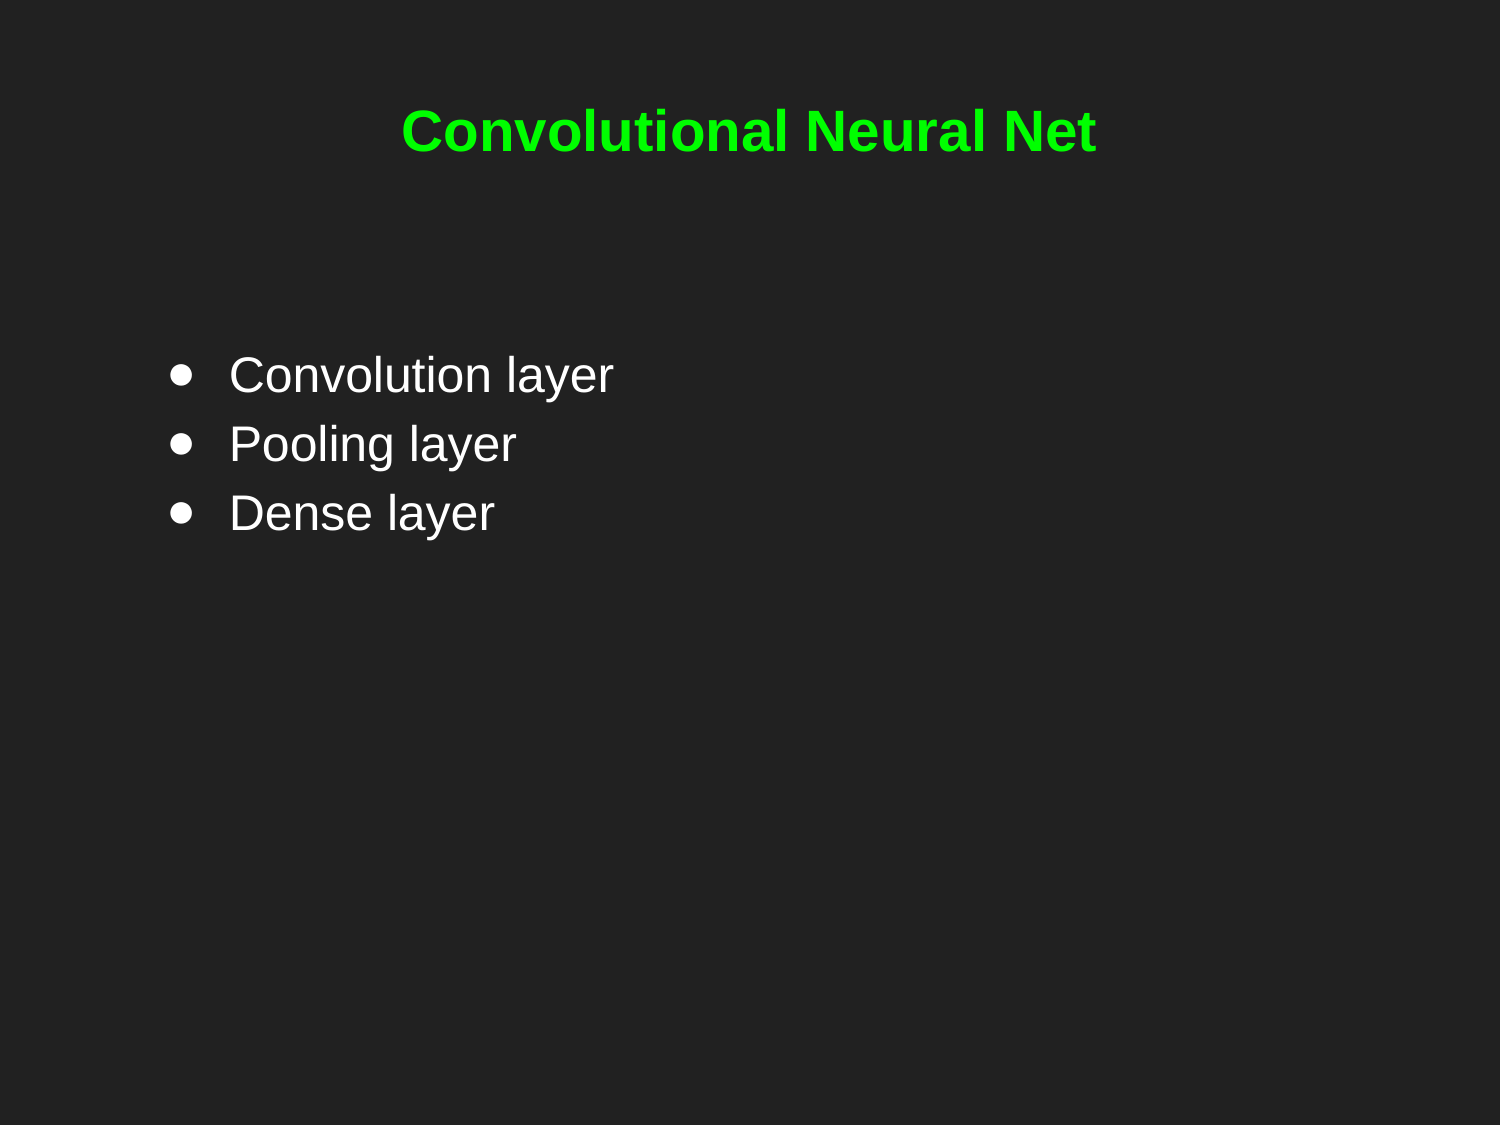

Convolutional Neural Net
Convolution layer
Pooling layer
Dense layer